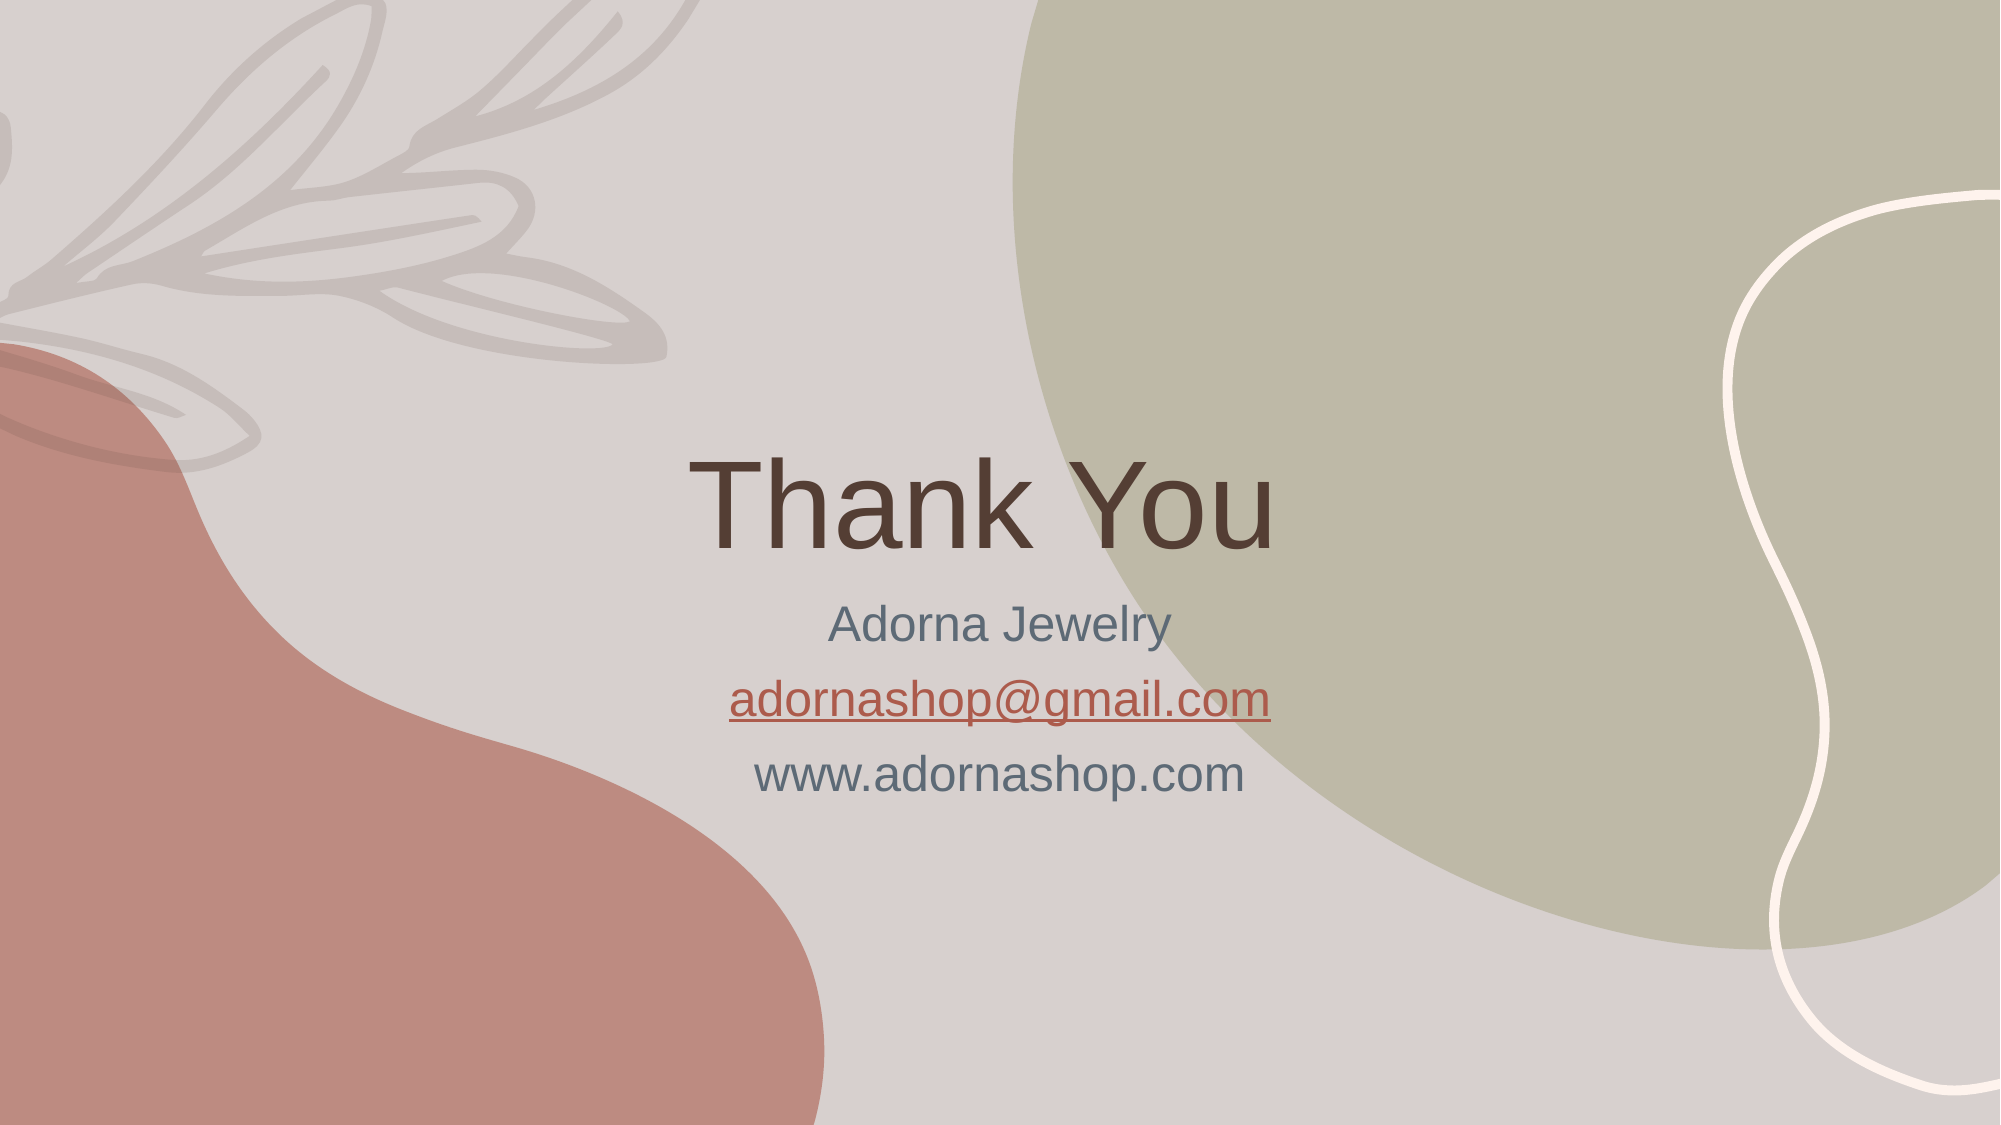

# Thank You
Adorna Jewelry
adornashop@gmail.com
www.adornashop.com